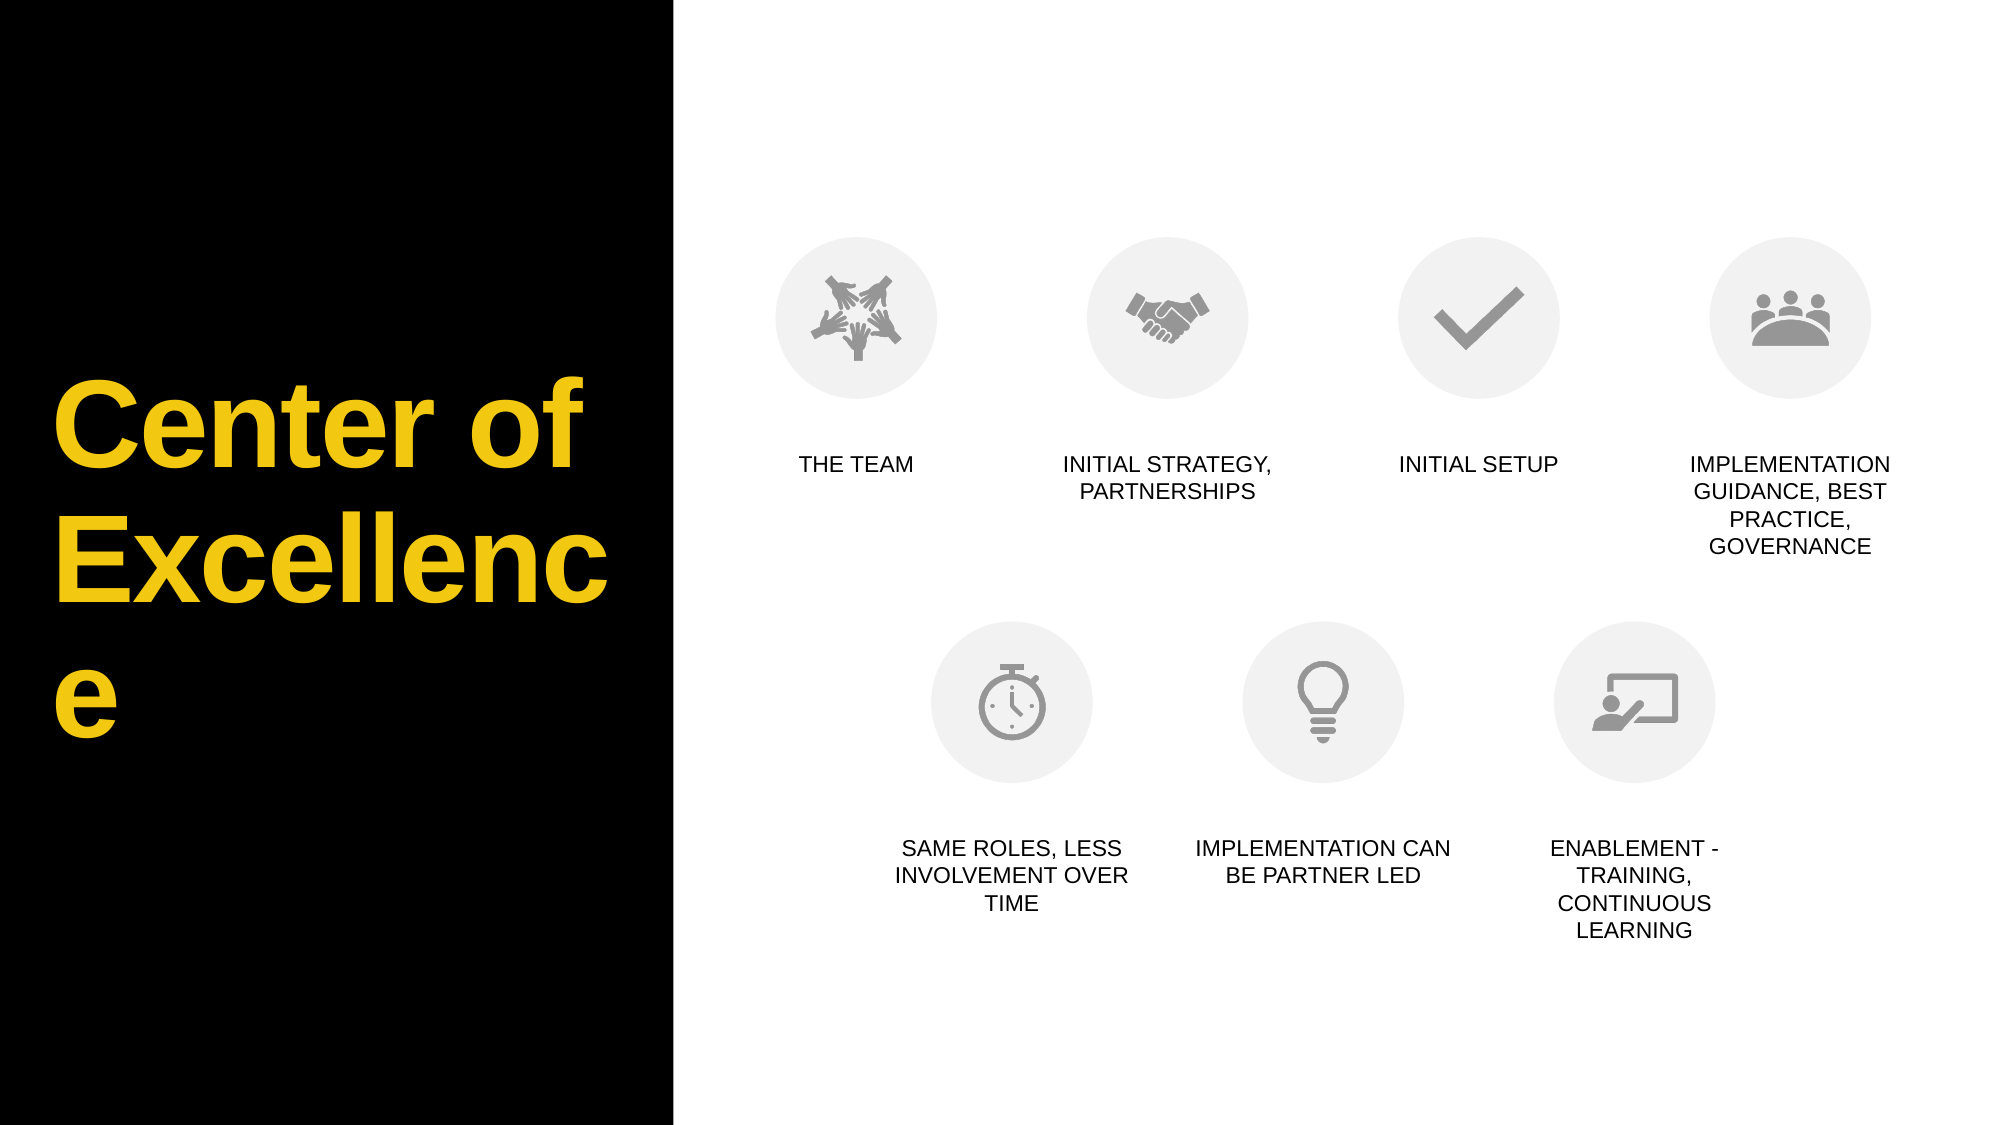

The Team
Initial Strategy, partnerships
Initial Setup
Implementation guidance, best practice, governance
Same roles, less involvement over time
Implementation can be partner led
Enablement - Training, continuous learning
# Center of Excellence